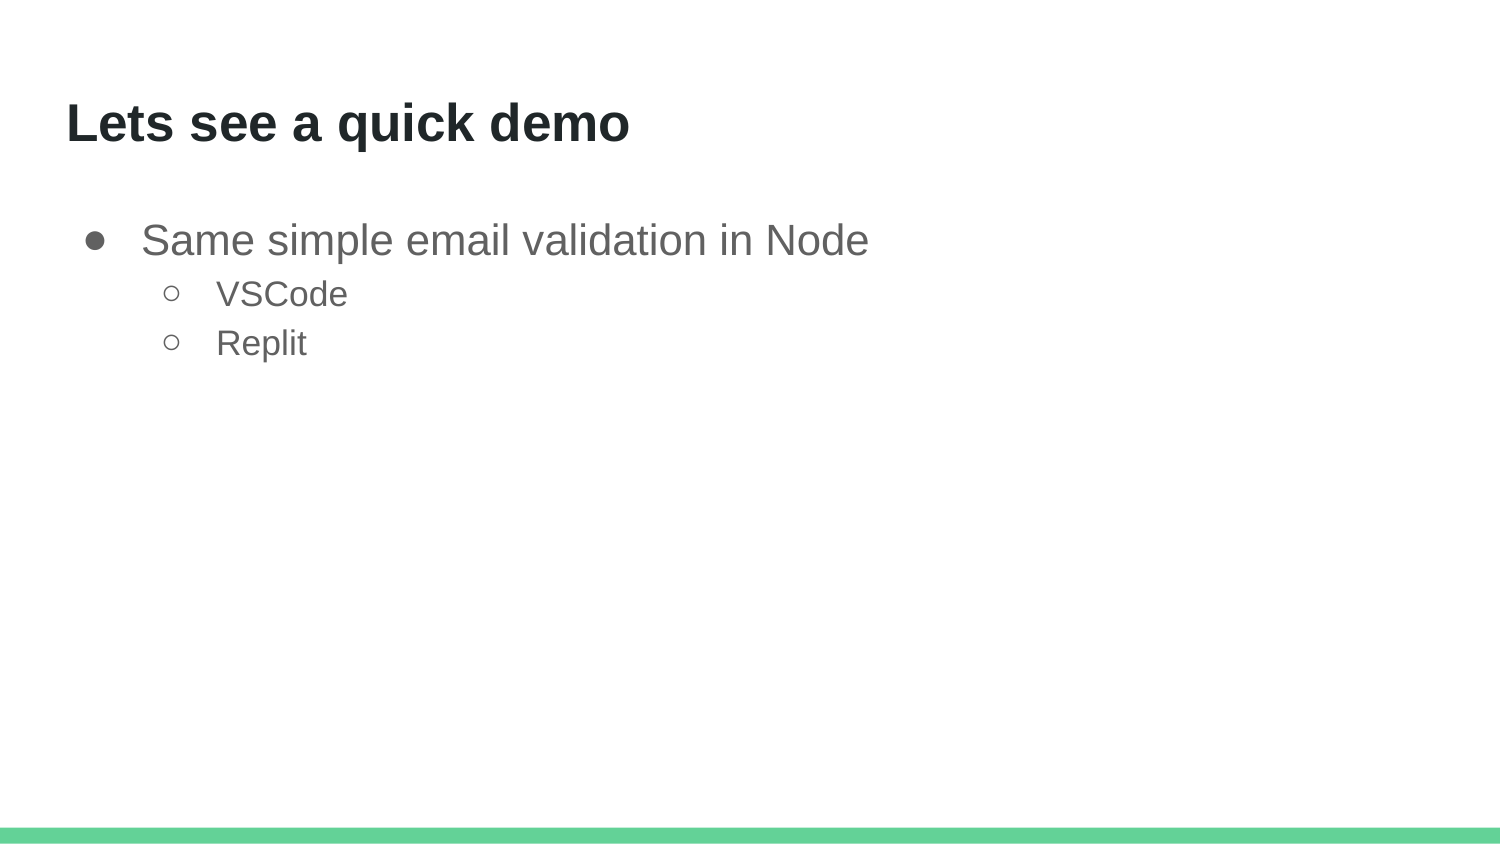

# Lets see a quick demo
Same simple email validation in Node
VSCode
Replit